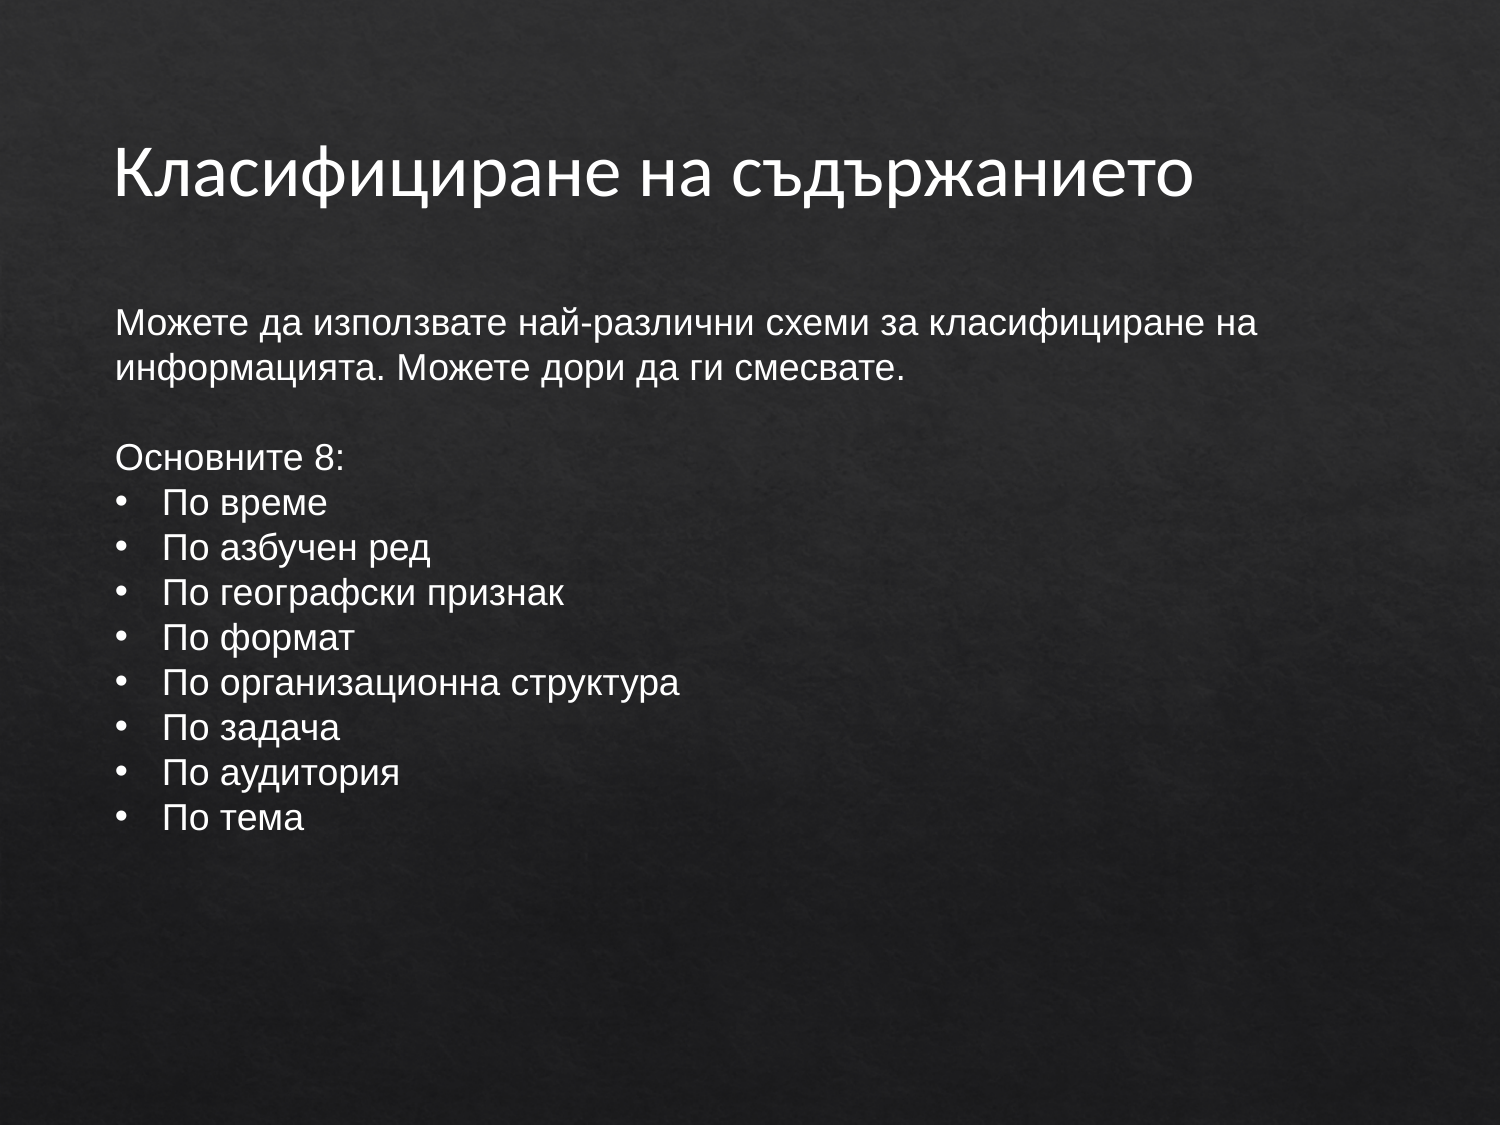

Класифициране на съдържанието
Можете да използвате най-различни схеми за класифициране на информацията. Можете дори да ги смесвате.

Основните 8:
По време
По азбучен ред
По географски признак
По формат
По организационна структура
По задача
По аудитория
По тема